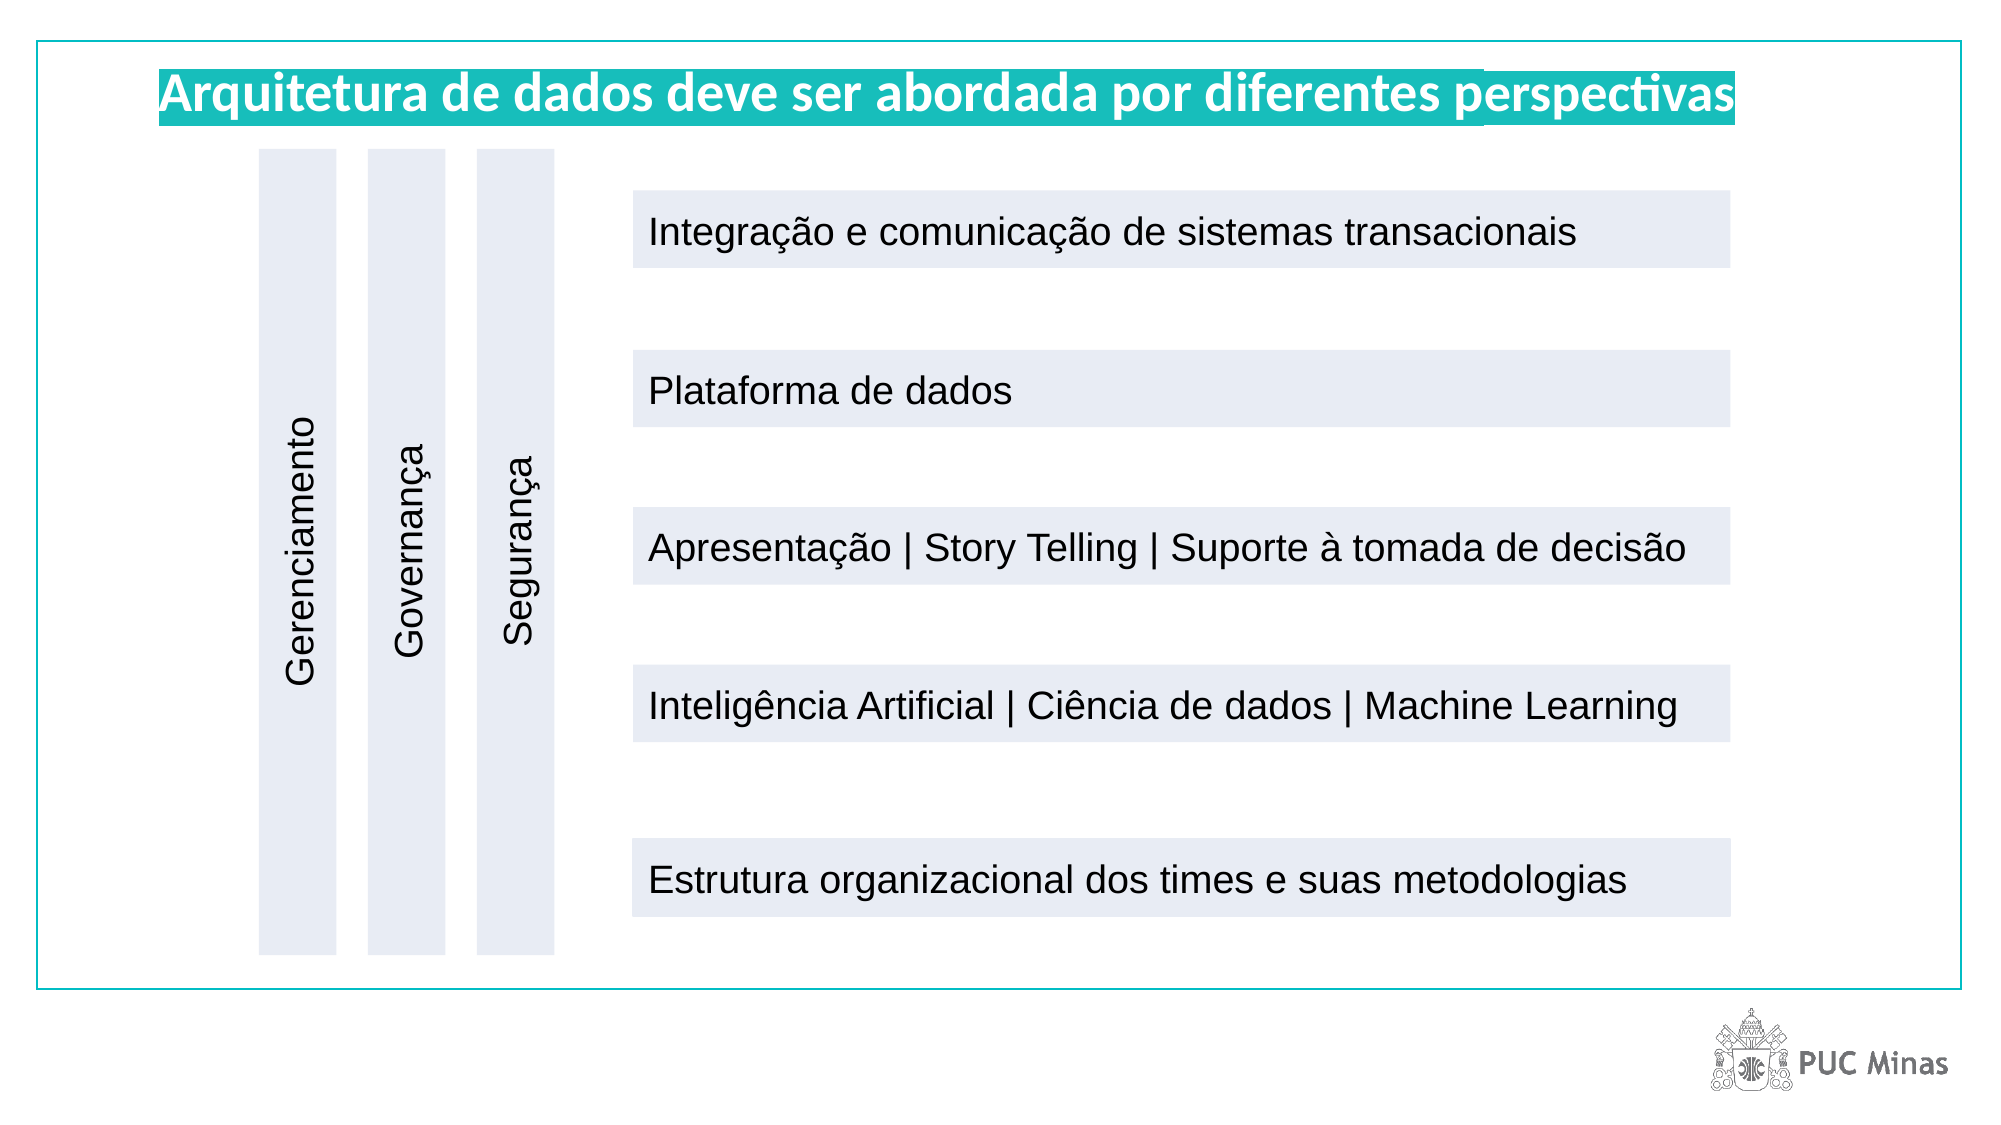

Arquitetura de dados deve ser abordada por diferentes perspectivas
Integração e comunicação de sistemas transacionais
Plataforma de dados
Apresentação | Story Telling | Suporte à tomada de decisão
Gerenciamento
Governança
Segurança
Inteligência Artificial | Ciência de dados | Machine Learning
Estrutura organizacional dos times e suas metodologias